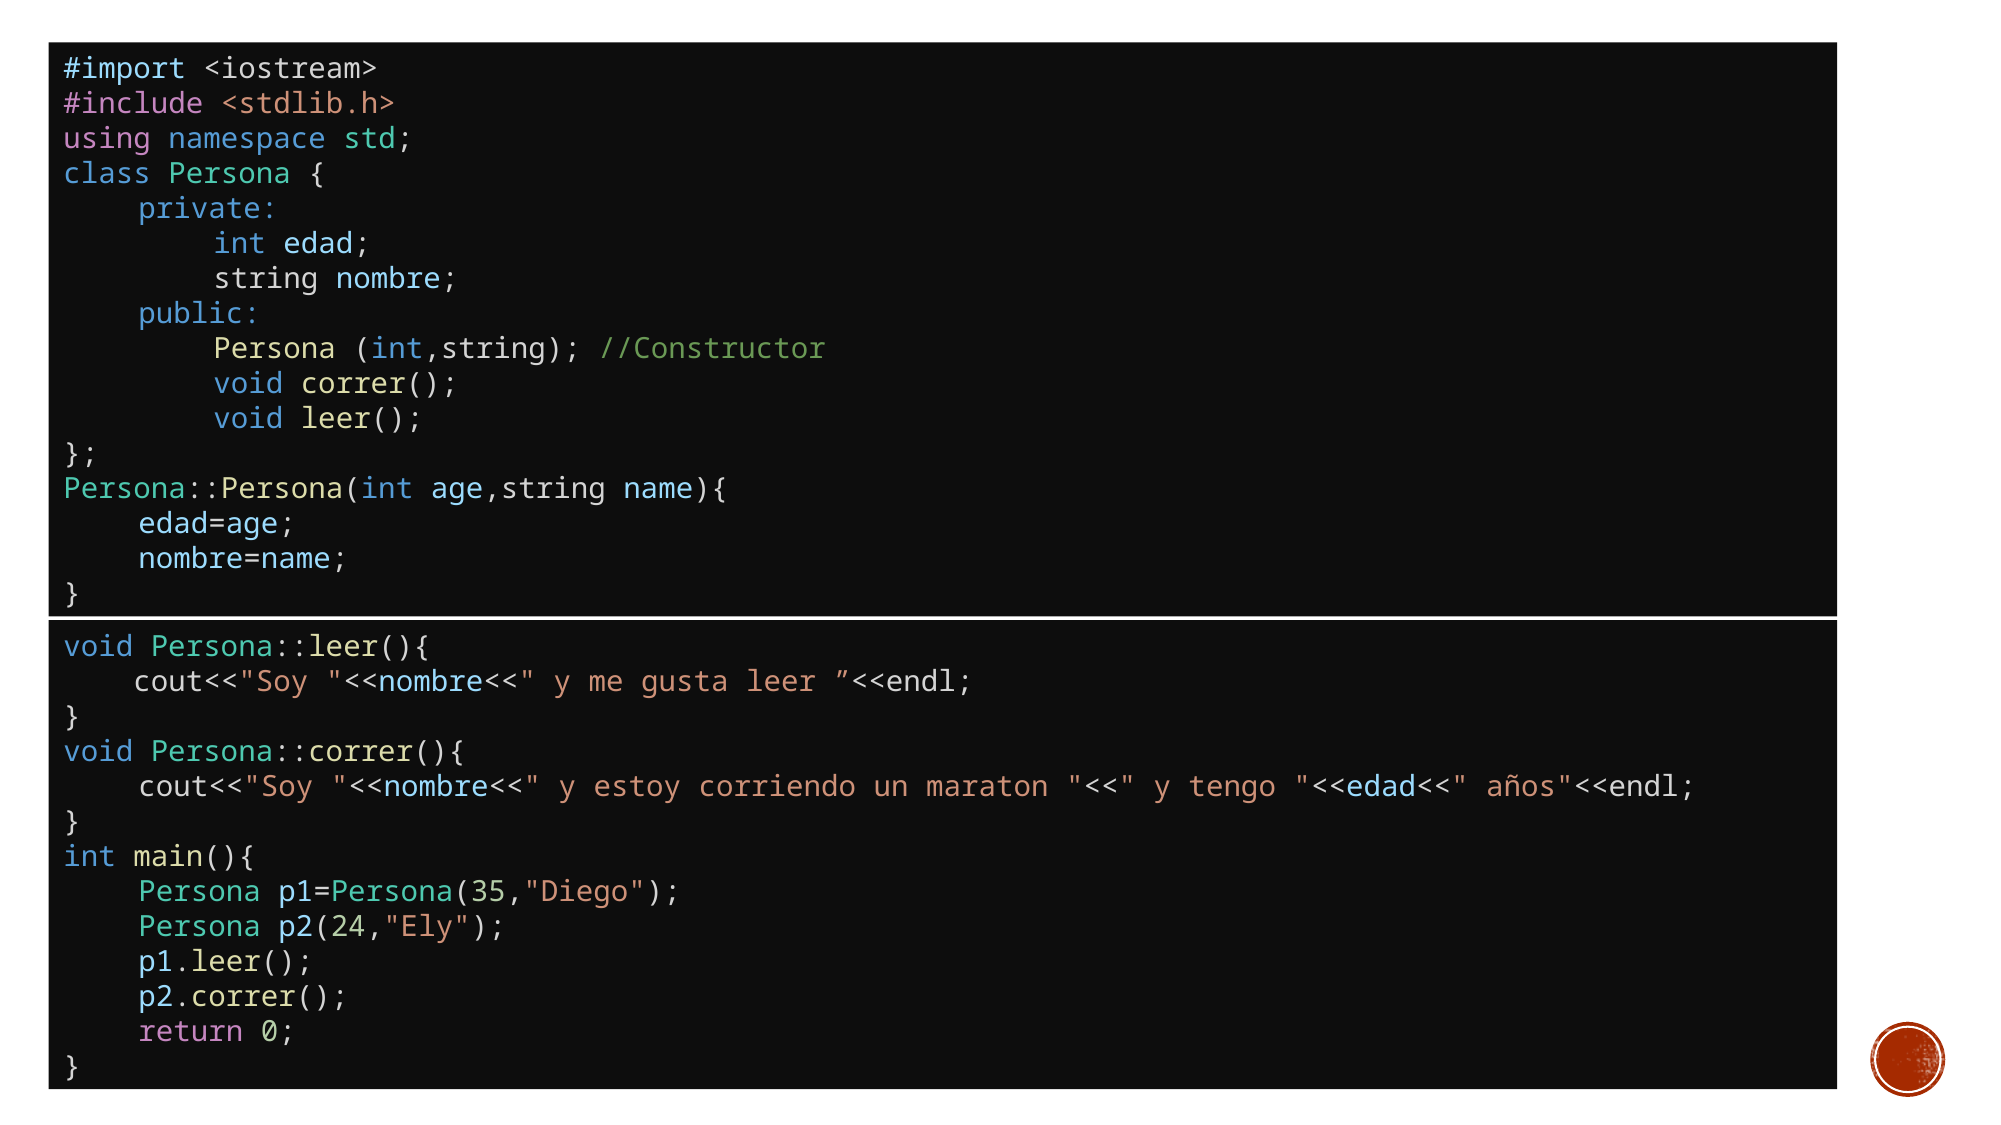

#import <iostream>
#include <stdlib.h>
using namespace std;
class Persona {
private:
int edad;
string nombre;
public:
Persona (int,string); //Constructor
void correr();
void leer();
};
Persona::Persona(int age,string name){
edad=age;
nombre=name;
}
void Persona::leer(){
    cout<<"Soy "<<nombre<<" y me gusta leer ”<<endl;
}
void Persona::correr(){
cout<<"Soy "<<nombre<<" y estoy corriendo un maraton "<<" y tengo "<<edad<<" años"<<endl;
}
int main(){
Persona p1=Persona(35,"Diego");
Persona p2(24,"Ely");
p1.leer();
p2.correr();
return 0;
}